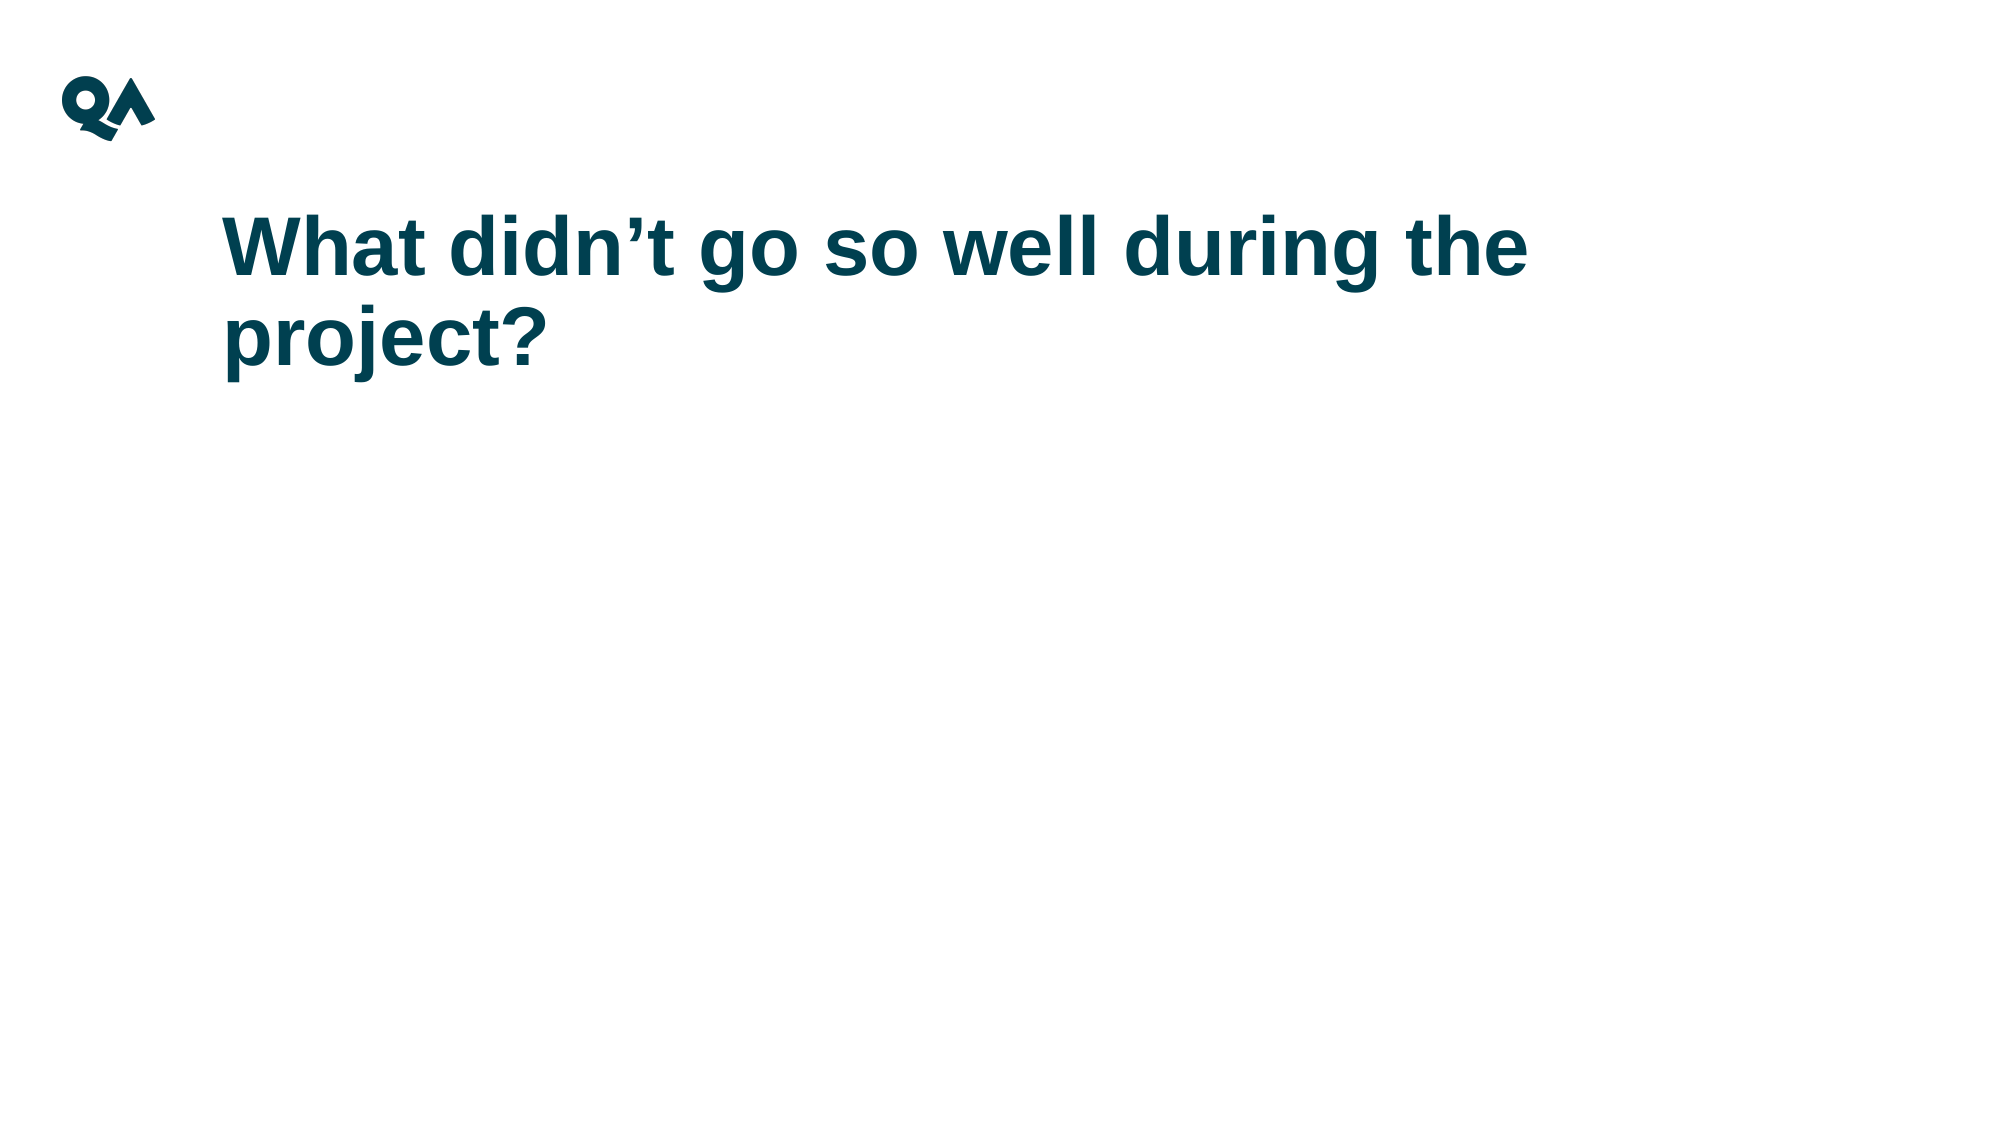

What didn’t go so well during the project?